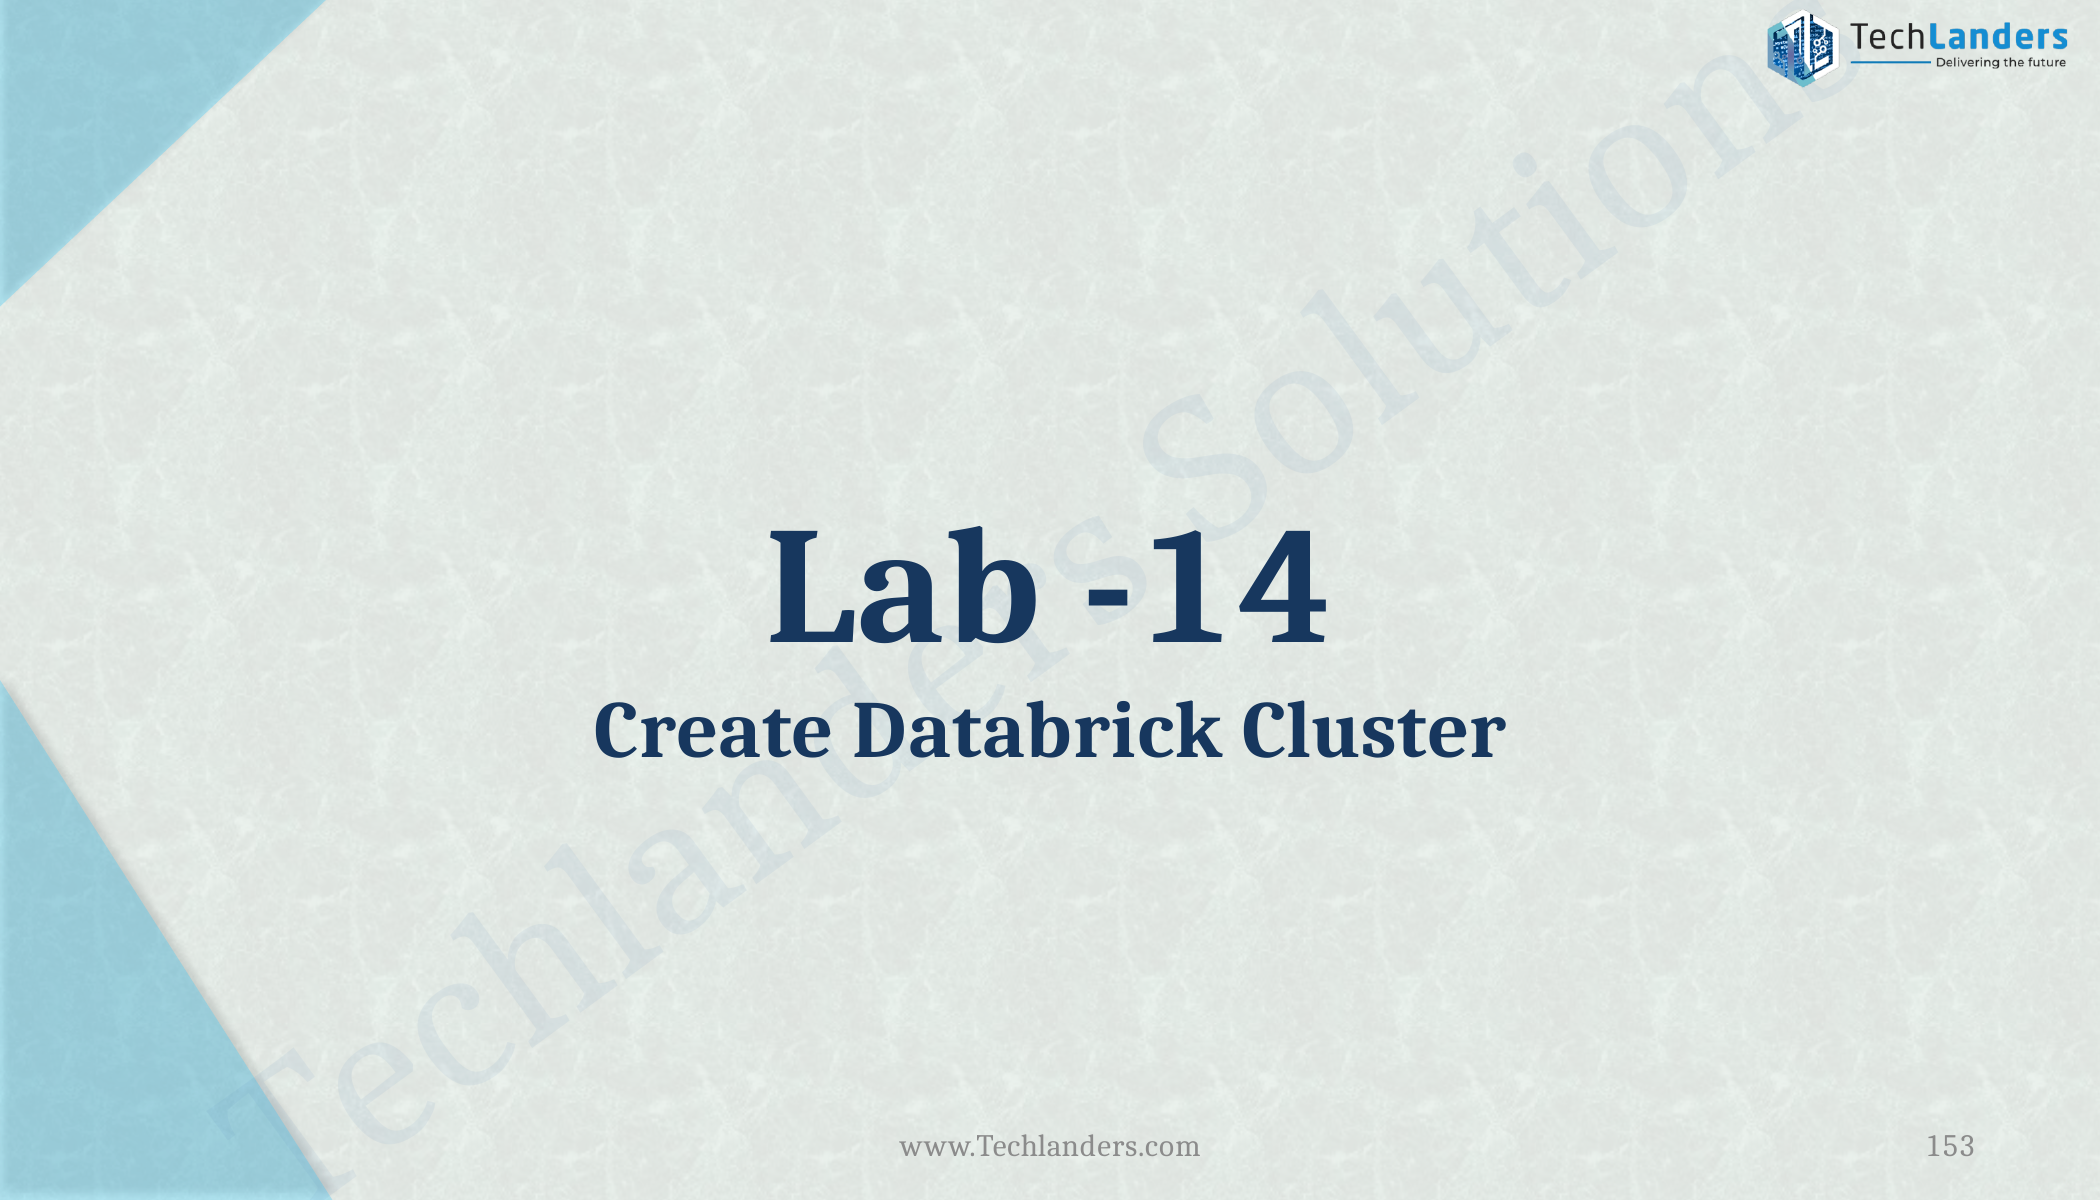

# Lab -14 Create Databrick Cluster
www.Techlanders.com
153